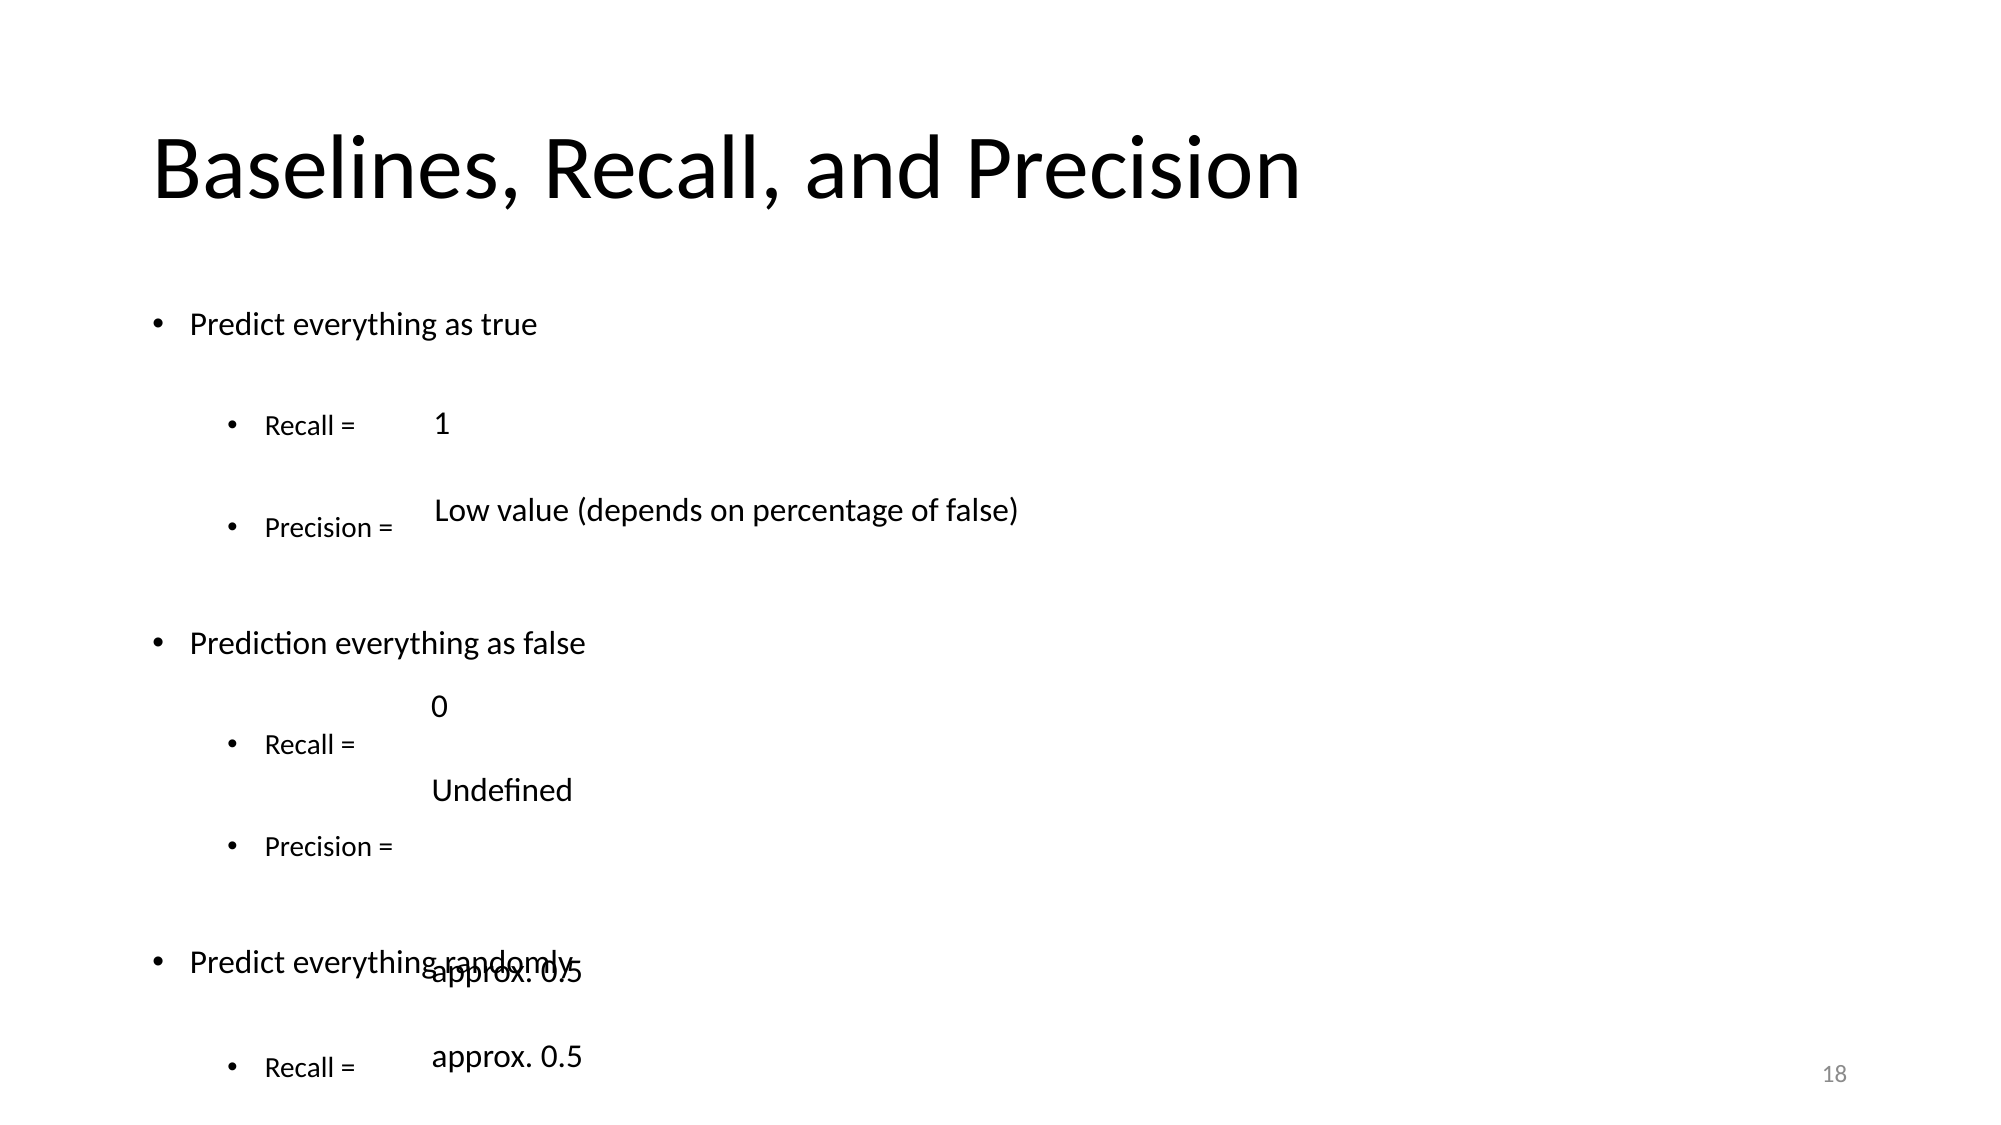

# Baselines, Recall, and Precision
Predict everything as true

Recall =

Precision =

Prediction everything as false

Recall =

Precision =

Predict everything randomly

Recall =

Precision =
1
Low value (depends on percentage of false)
0
Undefined
approx. 0.5
approx. 0.5
18